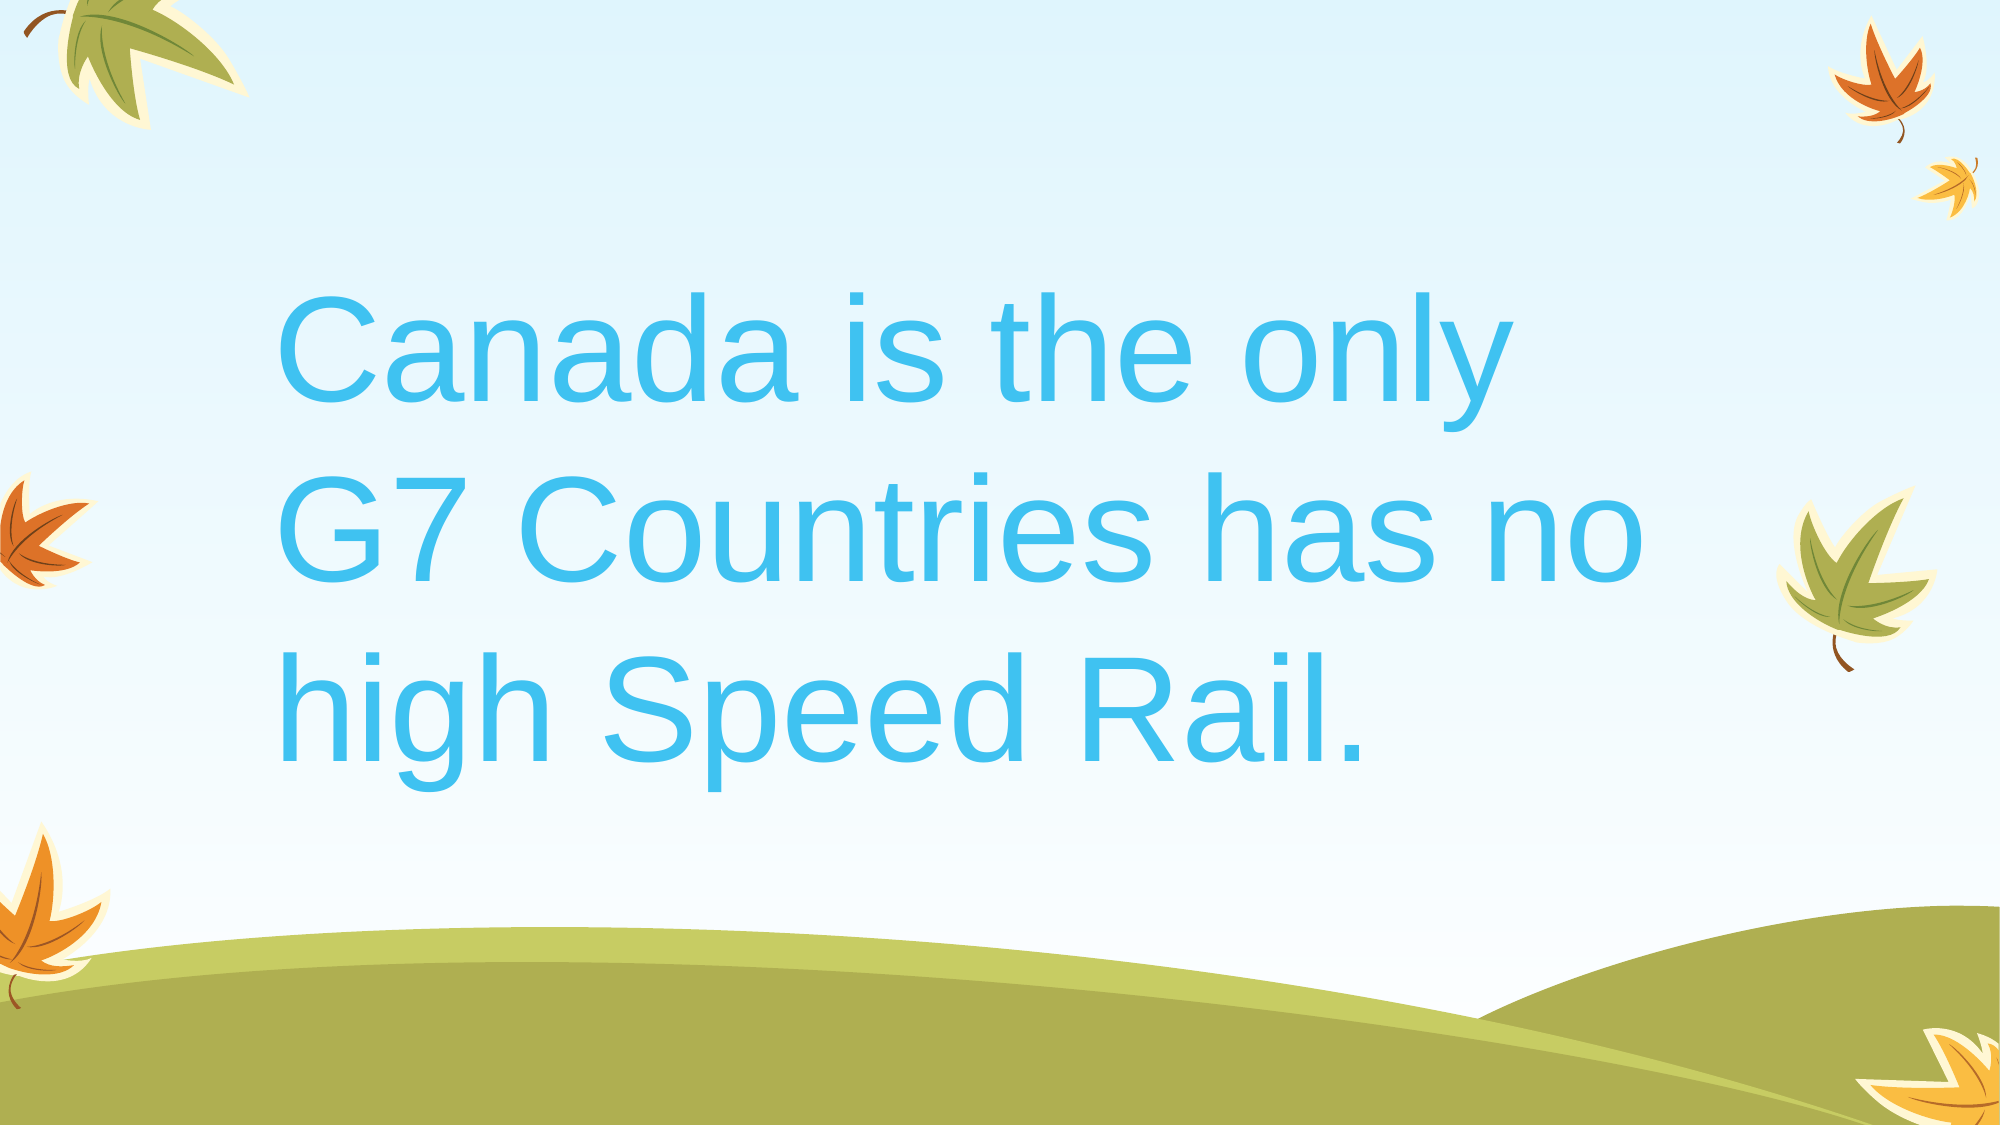

Canada is the only G7 Countries has no high Speed Rail.